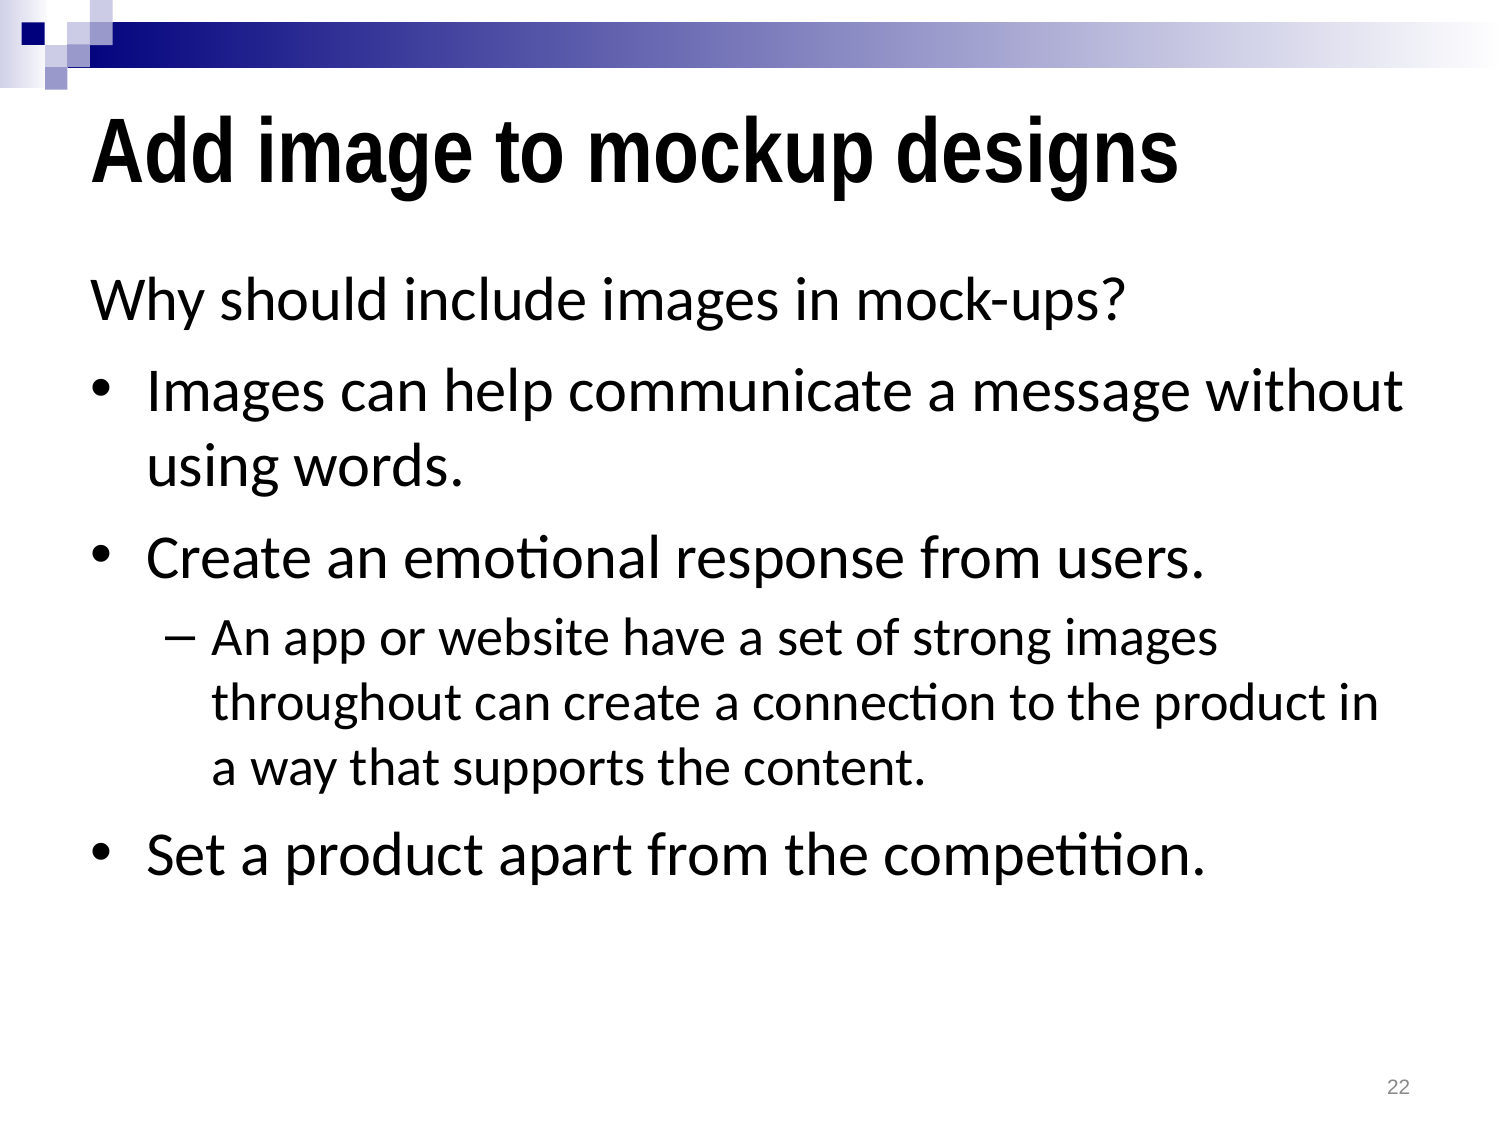

# Add image to mockup designs
Why should include images in mock-ups?
Images can help communicate a message without using words.
Create an emotional response from users.
An app or website have a set of strong images throughout can create a connection to the product in a way that supports the content.
Set a product apart from the competition.
22